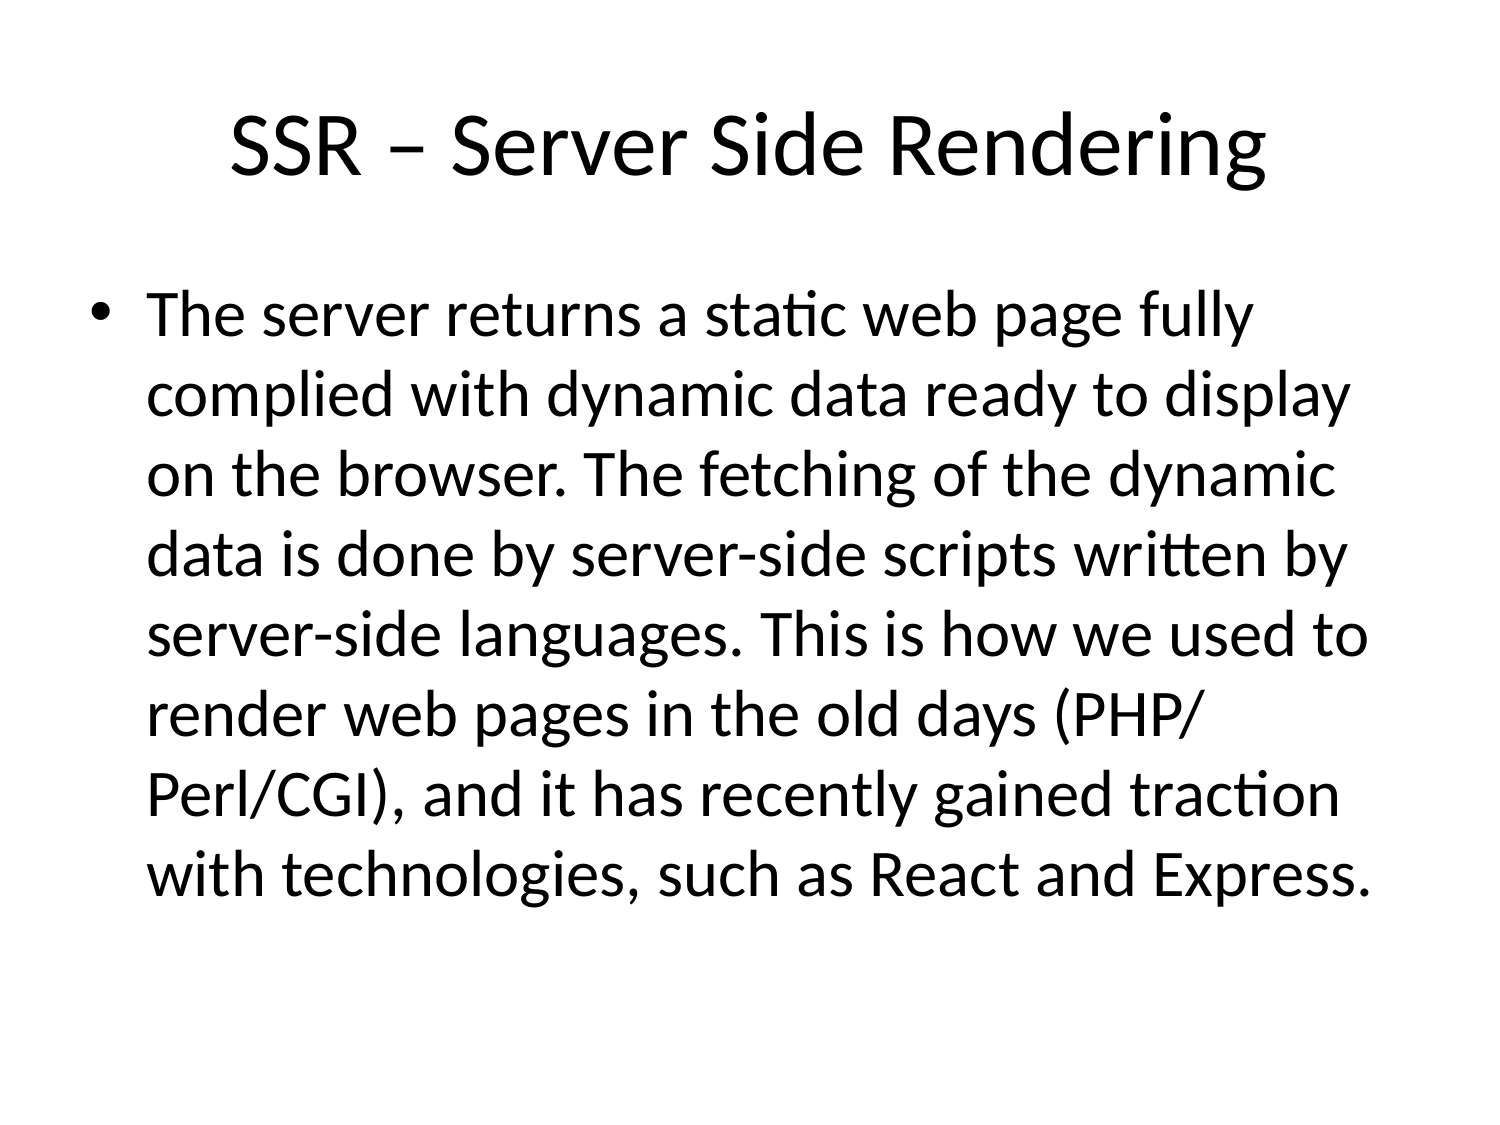

# SSR – Server Side Rendering
The server returns a static web page fully complied with dynamic data ready to display on the browser. The fetching of the dynamic data is done by server-side scripts written by server-side languages. This is how we used to render web pages in the old days (PHP/ Perl/CGI), and it has recently gained traction with technologies, such as React and Express.